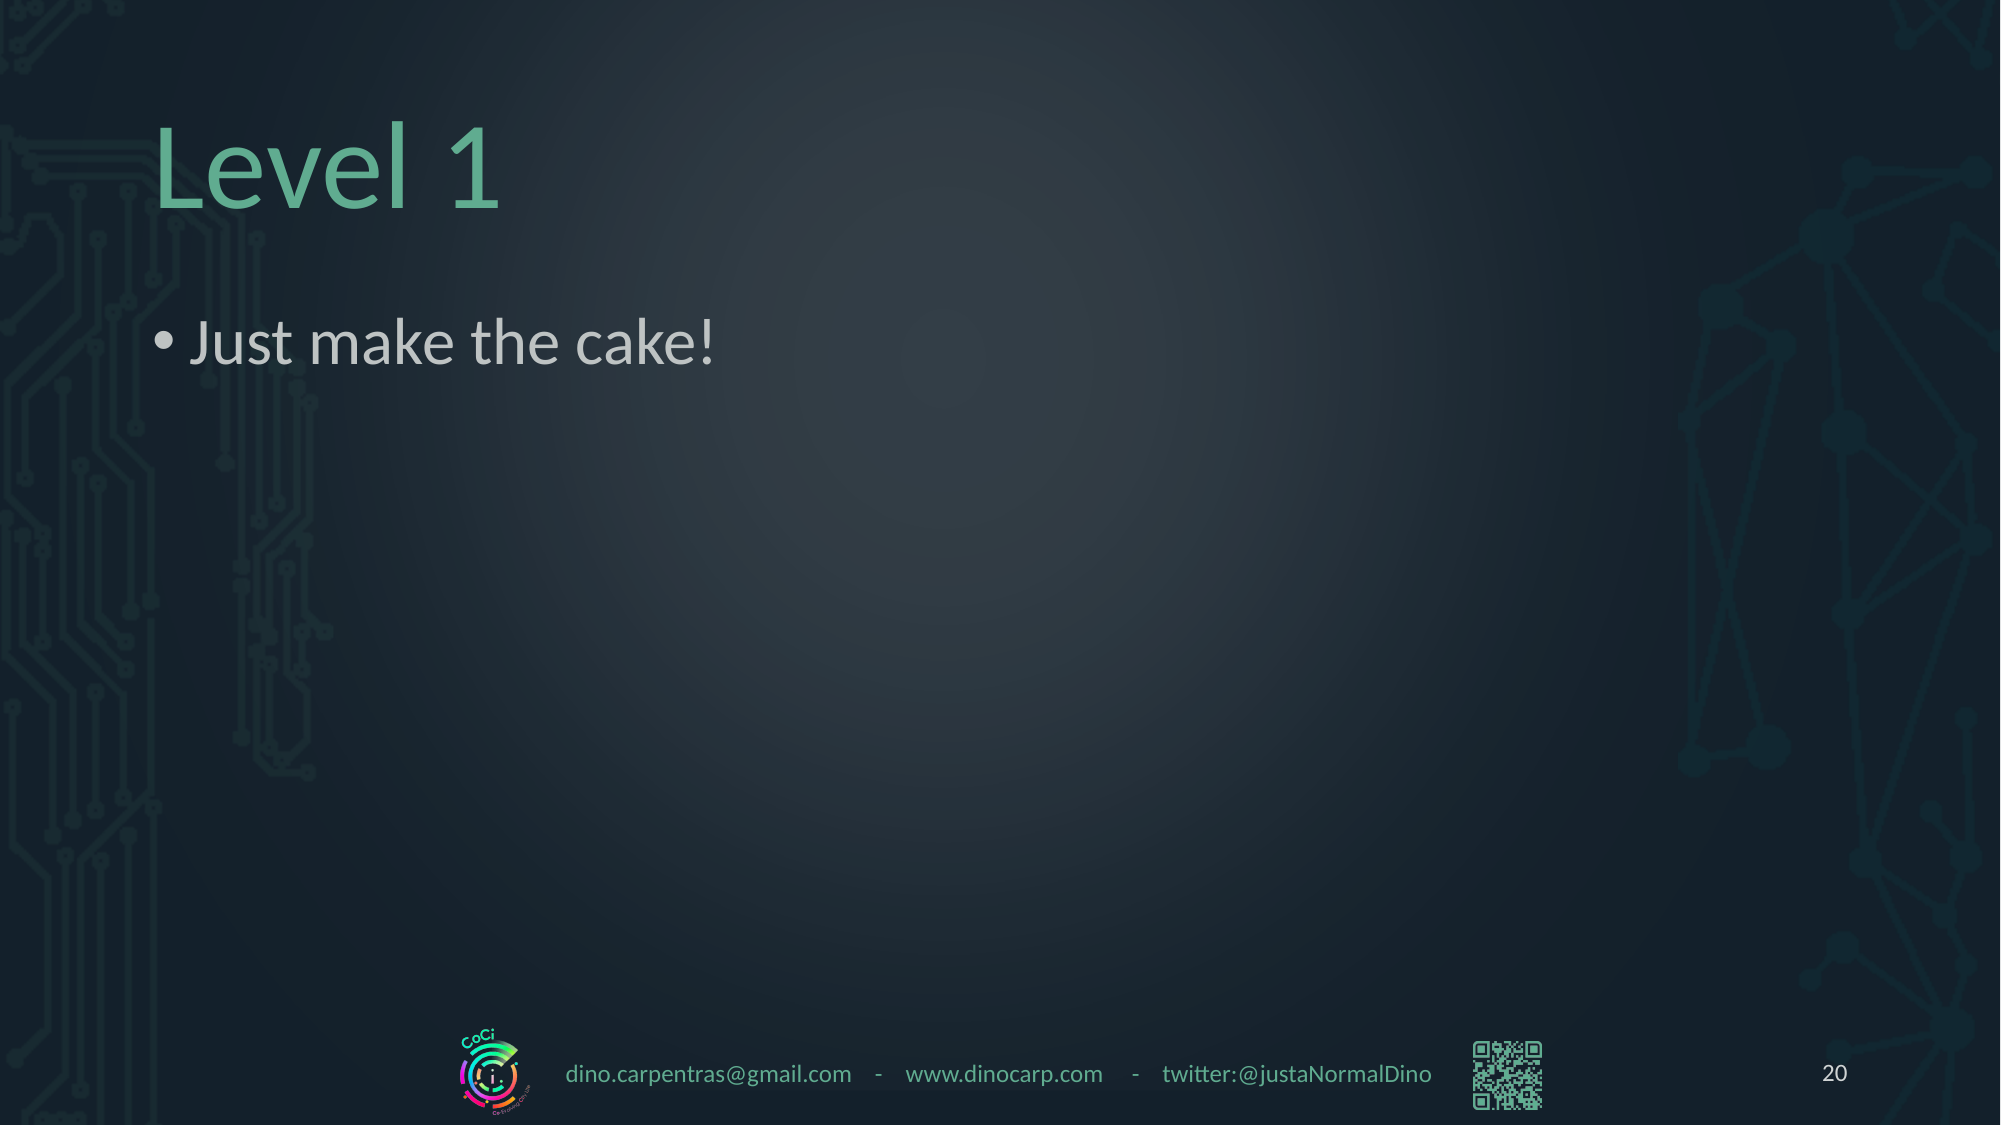

# Level 1
Just make the cake!
20